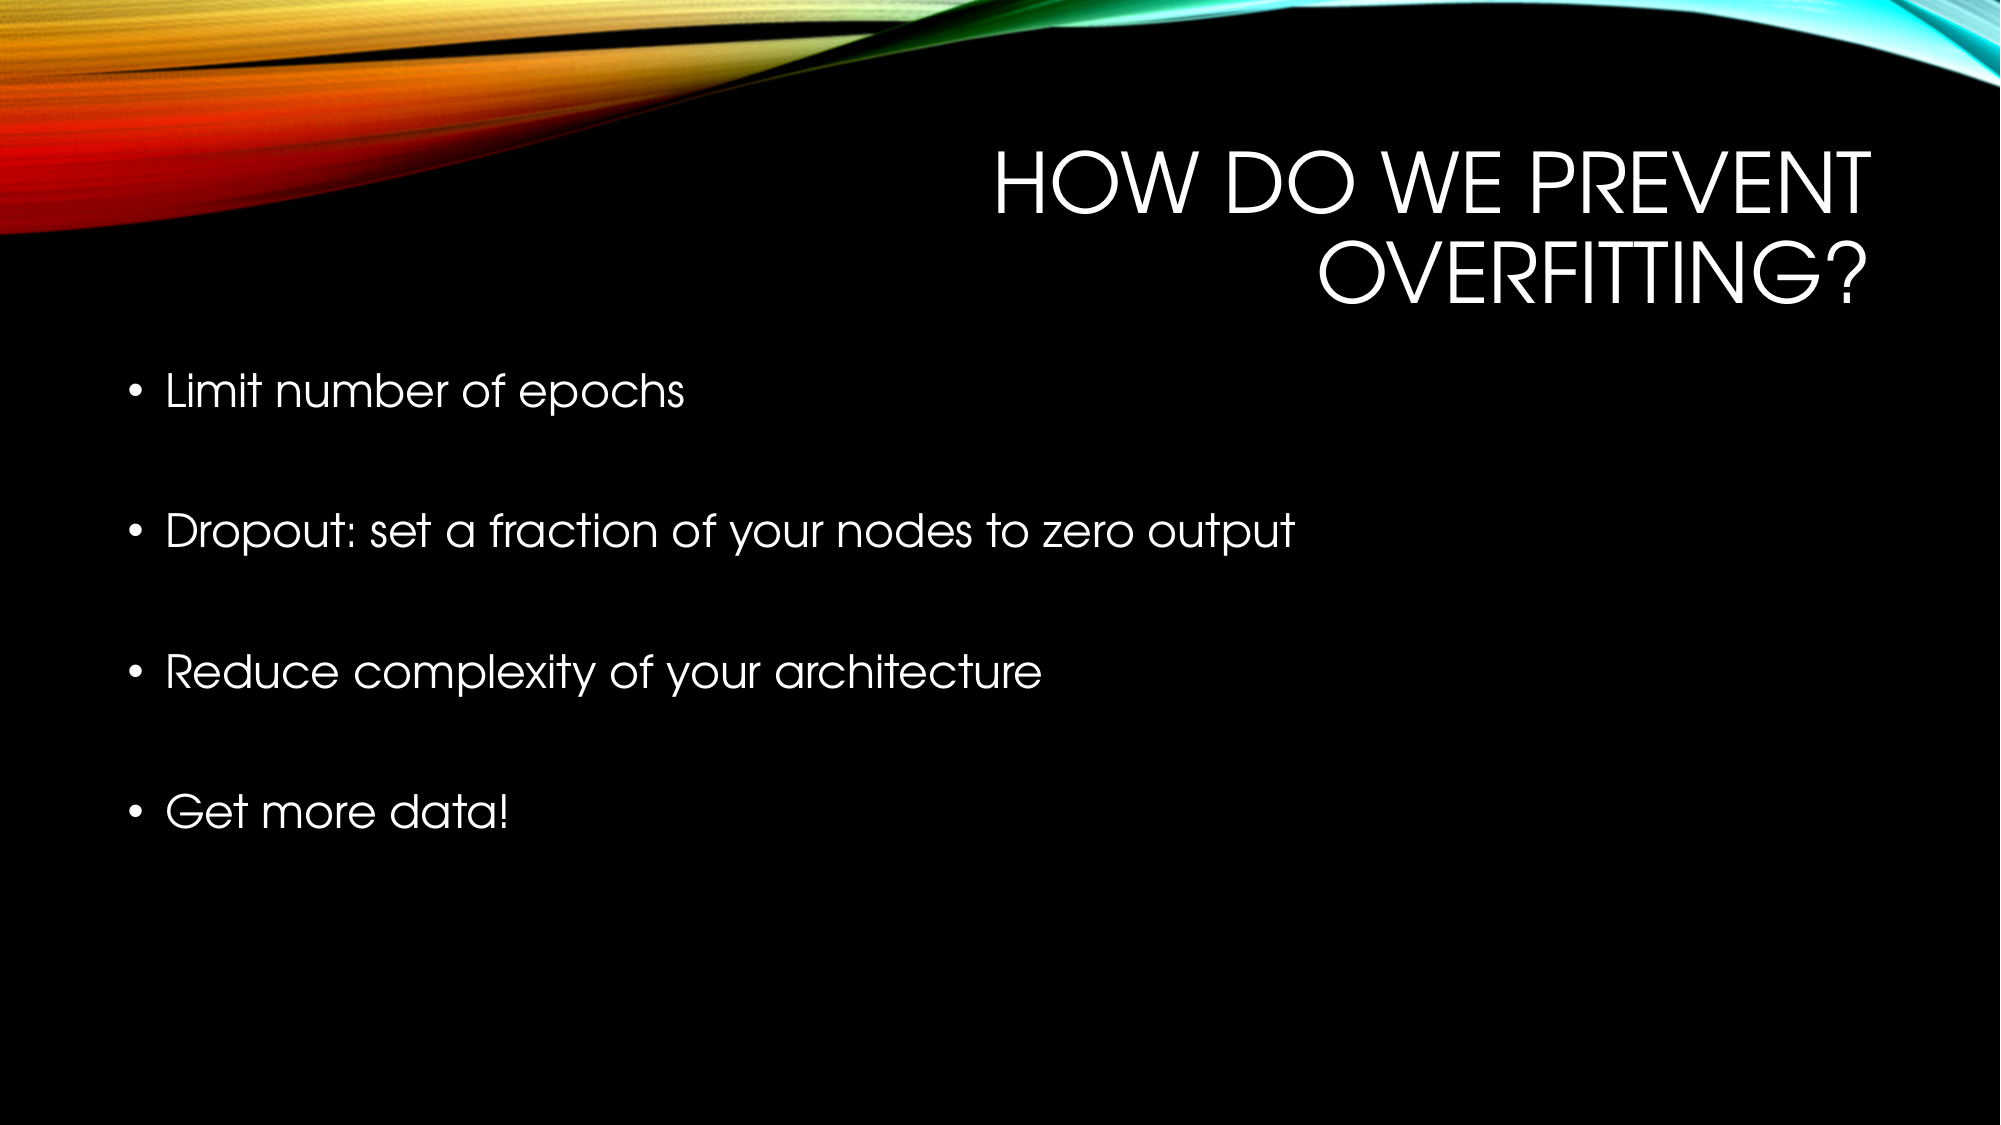

# How do we prevent overfitting?
Limit number of epochs

Dropout: set a fraction of your nodes to zero output

Reduce complexity of your architecture

Get more data!